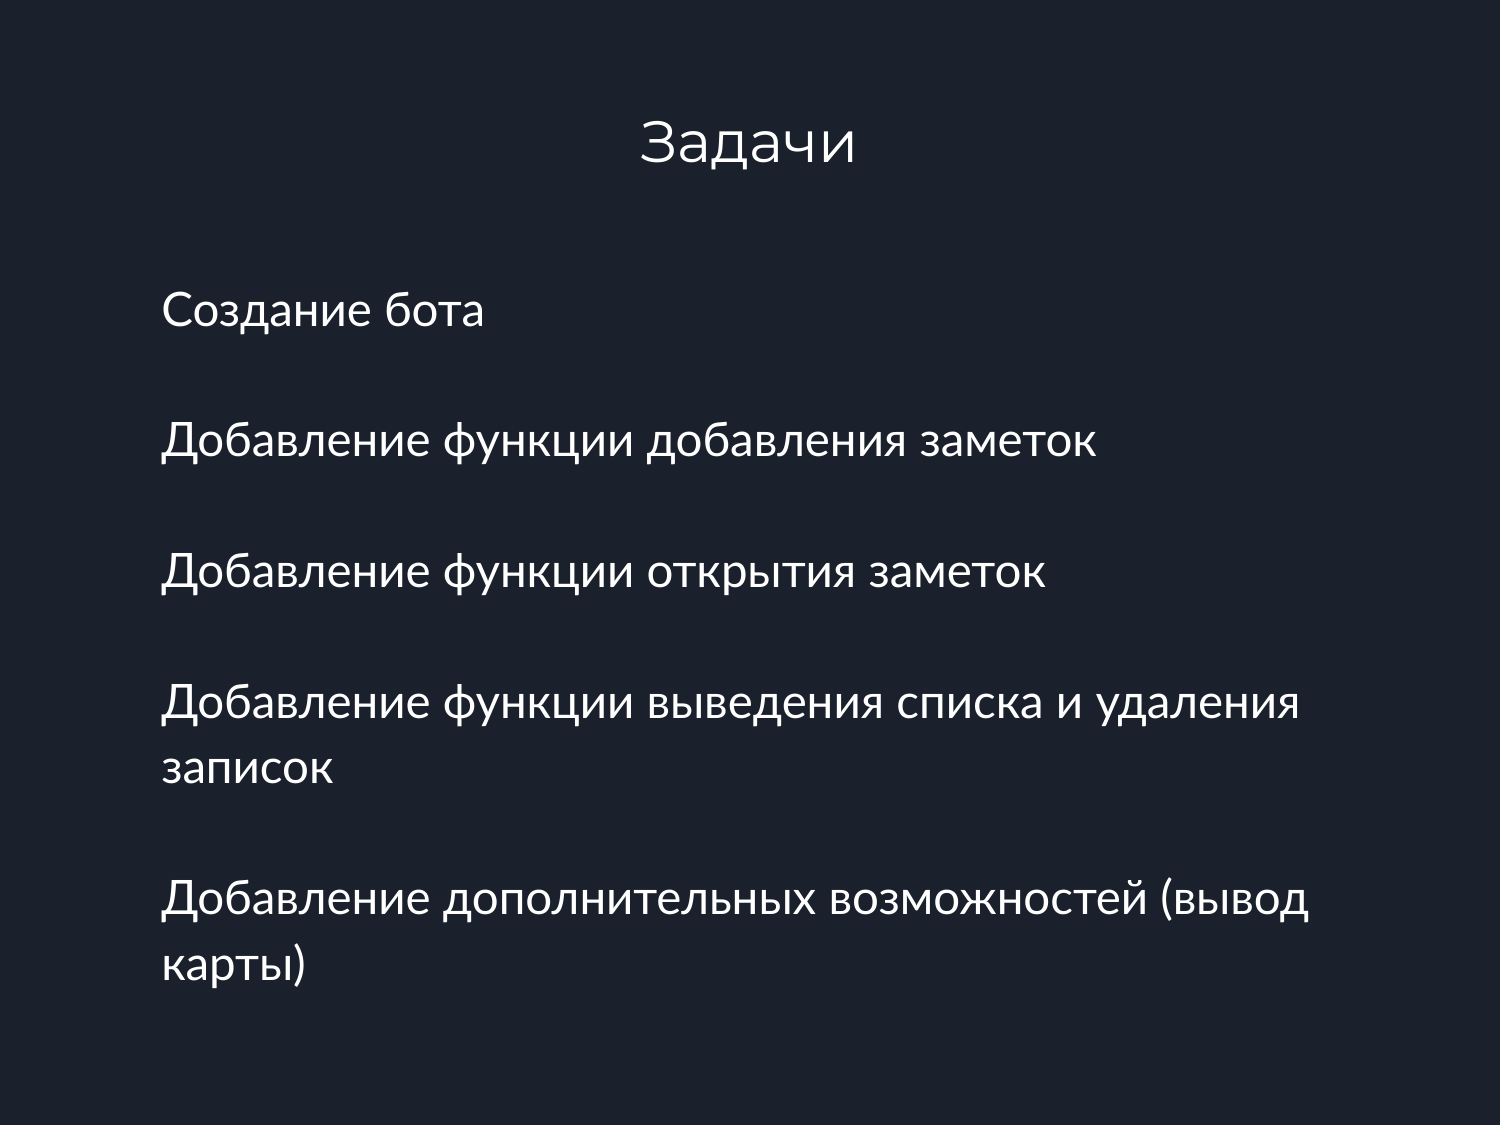

# Задачи
Создание бота

Добавление функции добавления заметок

Добавление функции открытия заметок

Добавление функции выведения списка и удаления записок

Добавление дополнительных возможностей (вывод карты)